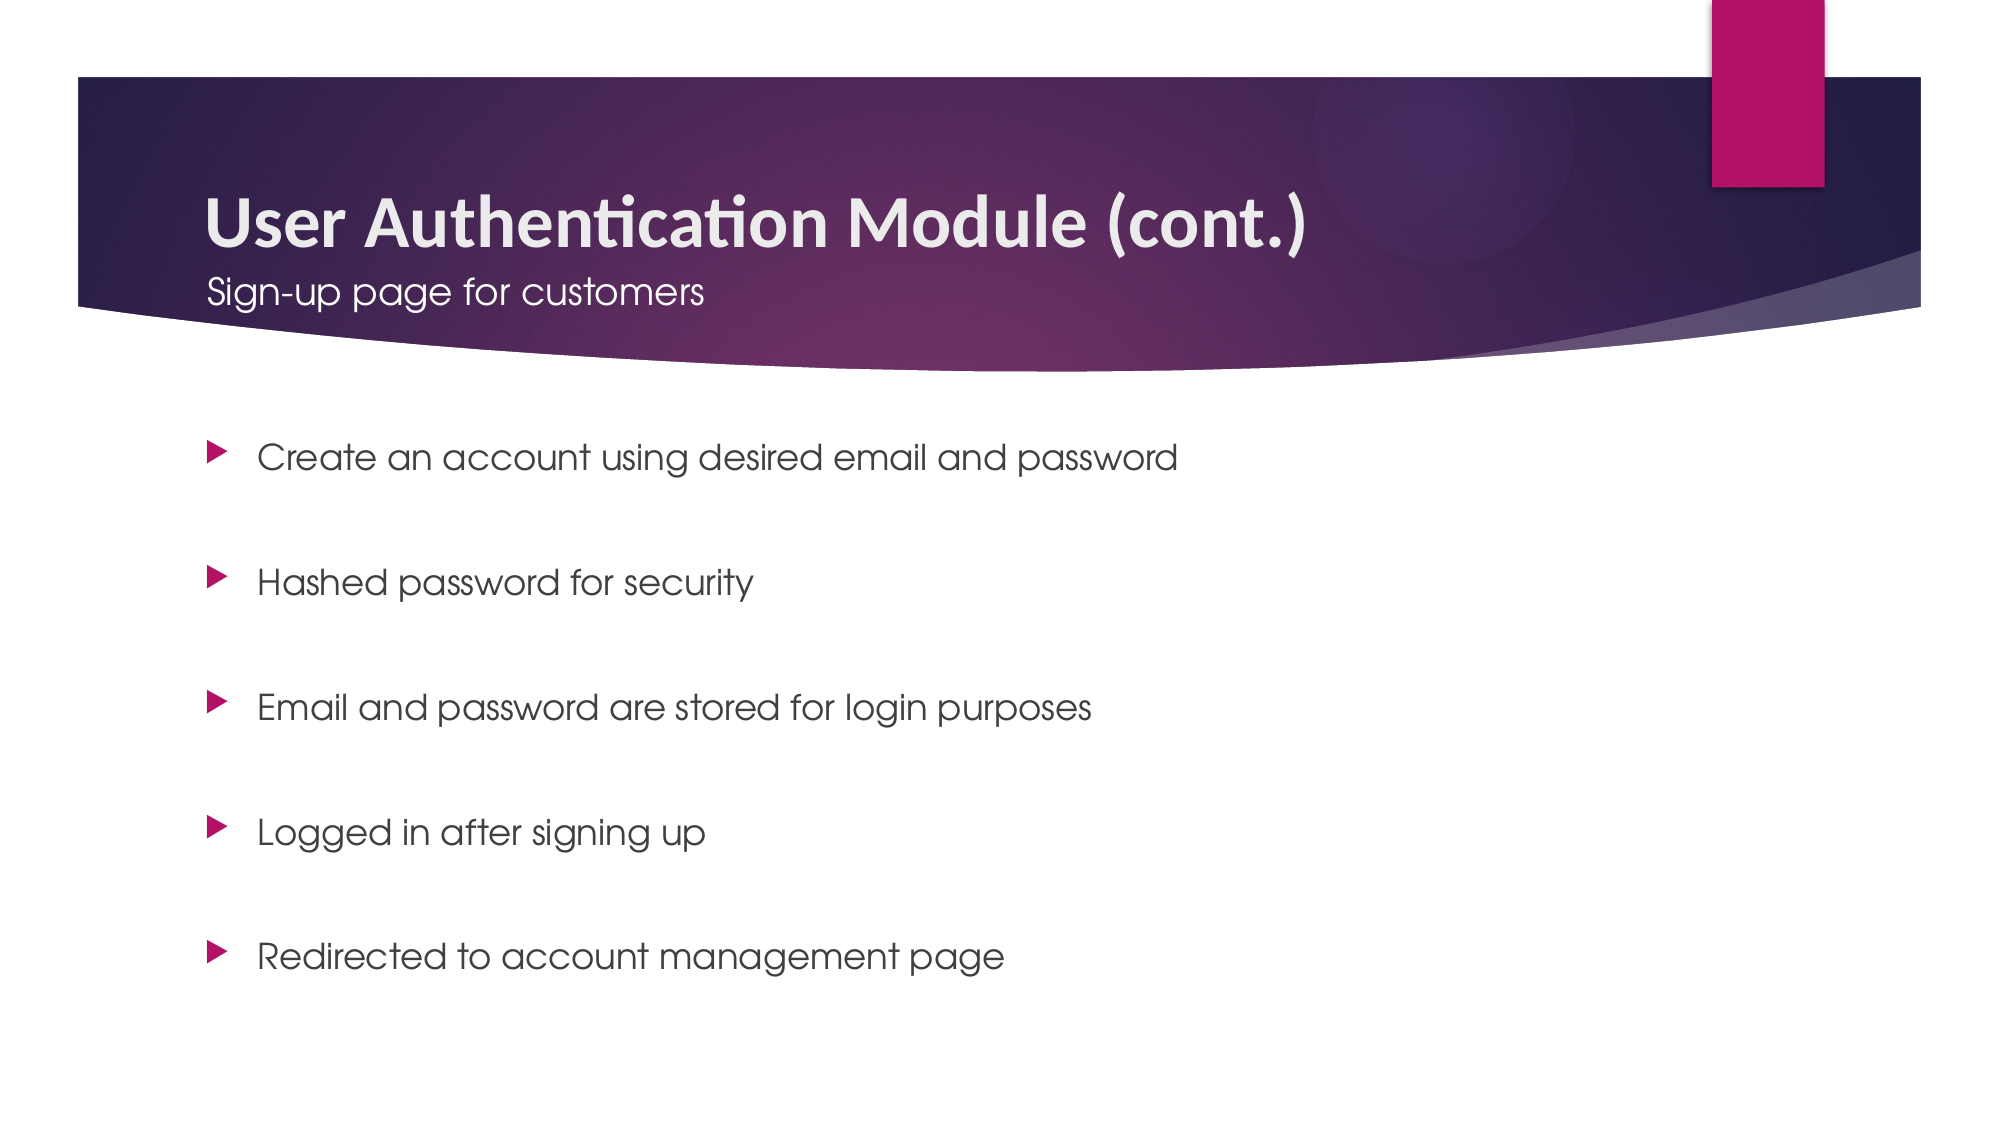

# User Authentication Module (cont.)
Sign-up page for customers
Create an account using desired email and password

Hashed password for security

Email and password are stored for login purposes

Logged in after signing up

Redirected to account management page